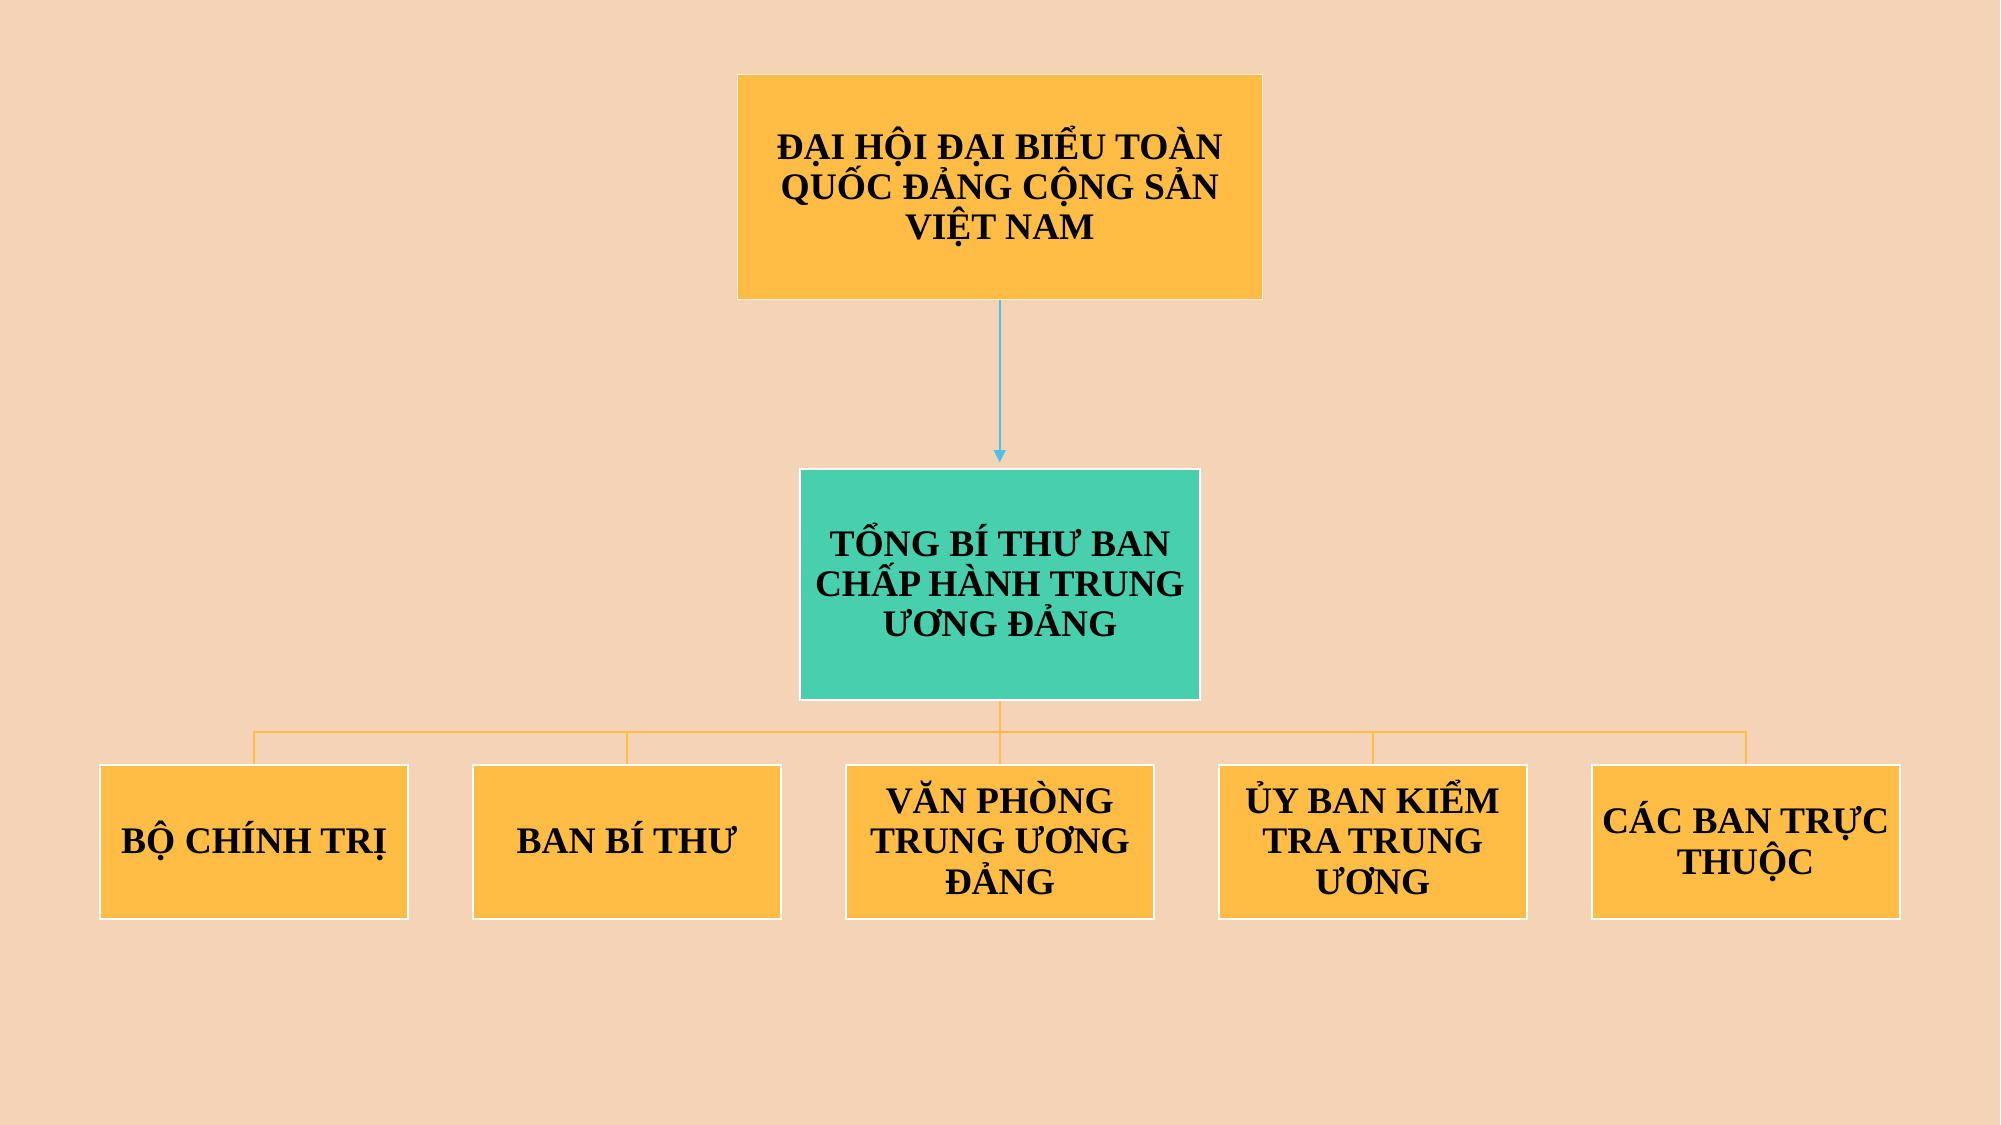

ĐẠI HỘI ĐẠI BIỂU TOÀN QUỐC ĐẢNG CỘNG SẢN VIỆT NAM
TỔNG BÍ THƯ BAN CHẤP HÀNH TRUNG ƯƠNG ĐẢNG
BỘ CHÍNH TRỊ
BAN BÍ THƯ
VĂN PHÒNG TRUNG ƯƠNG ĐẢNG
ỦY BAN KIỂM TRA TRUNG ƯƠNG
CÁC BAN TRỰC THUỘC